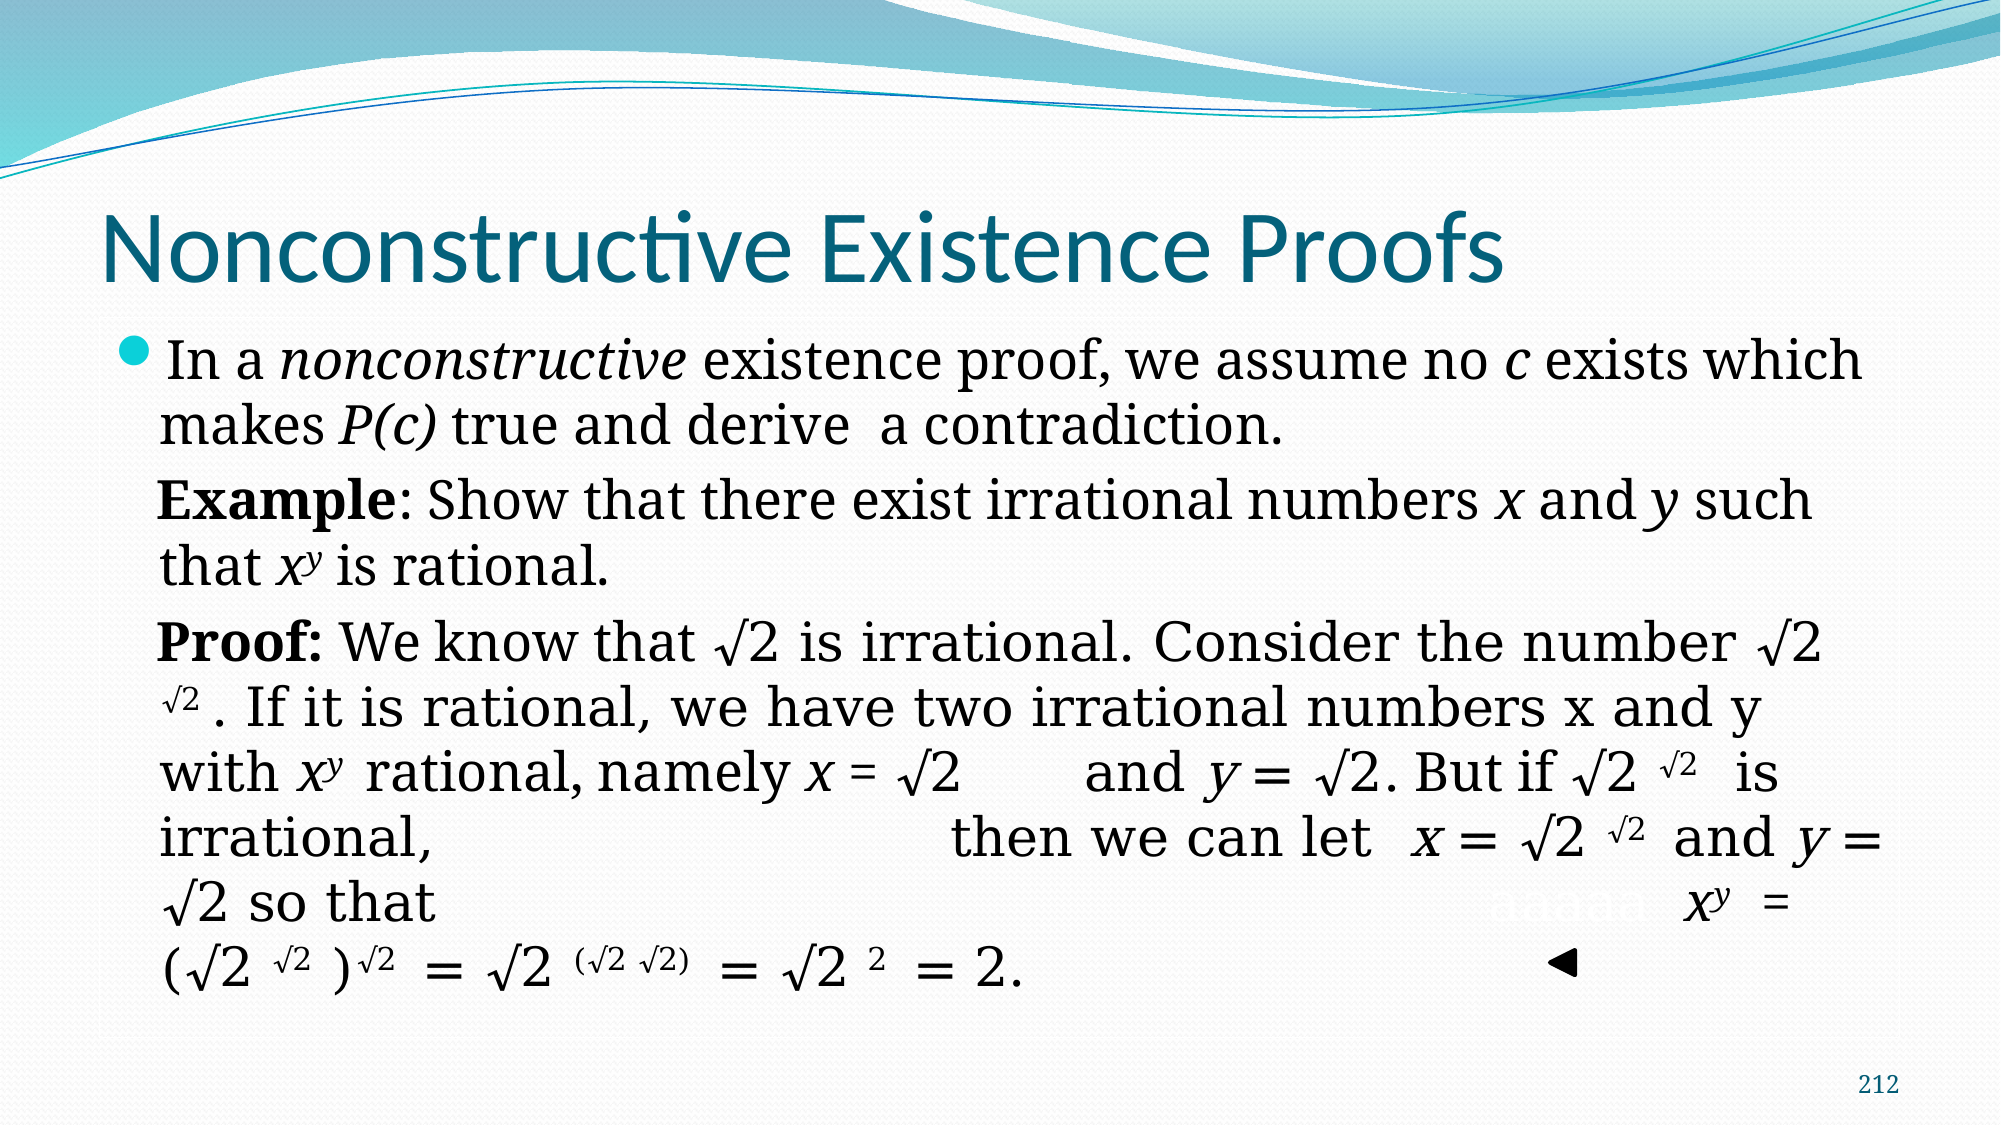

# Nonconstructive Existence Proofs
In a nonconstructive existence proof, we assume no c exists which makes P(c) true and derive  a contradiction.
   Example: Show that there exist irrational numbers x and y such that xy is rational.
   Proof: We know that √2 is irrational. Consider the number √2 √2 . If it is rational, we have two irrational numbers x and y with xy  rational, namely x = √2       and y = √2. But if √2 √2   is irrational,                              then we can let  x = √2 √2  and y = √2 so that                                                             aaaaa  xy   = (√2 √2  )√2  = √2 (√2 √2)  = √2 2  = 2.

212